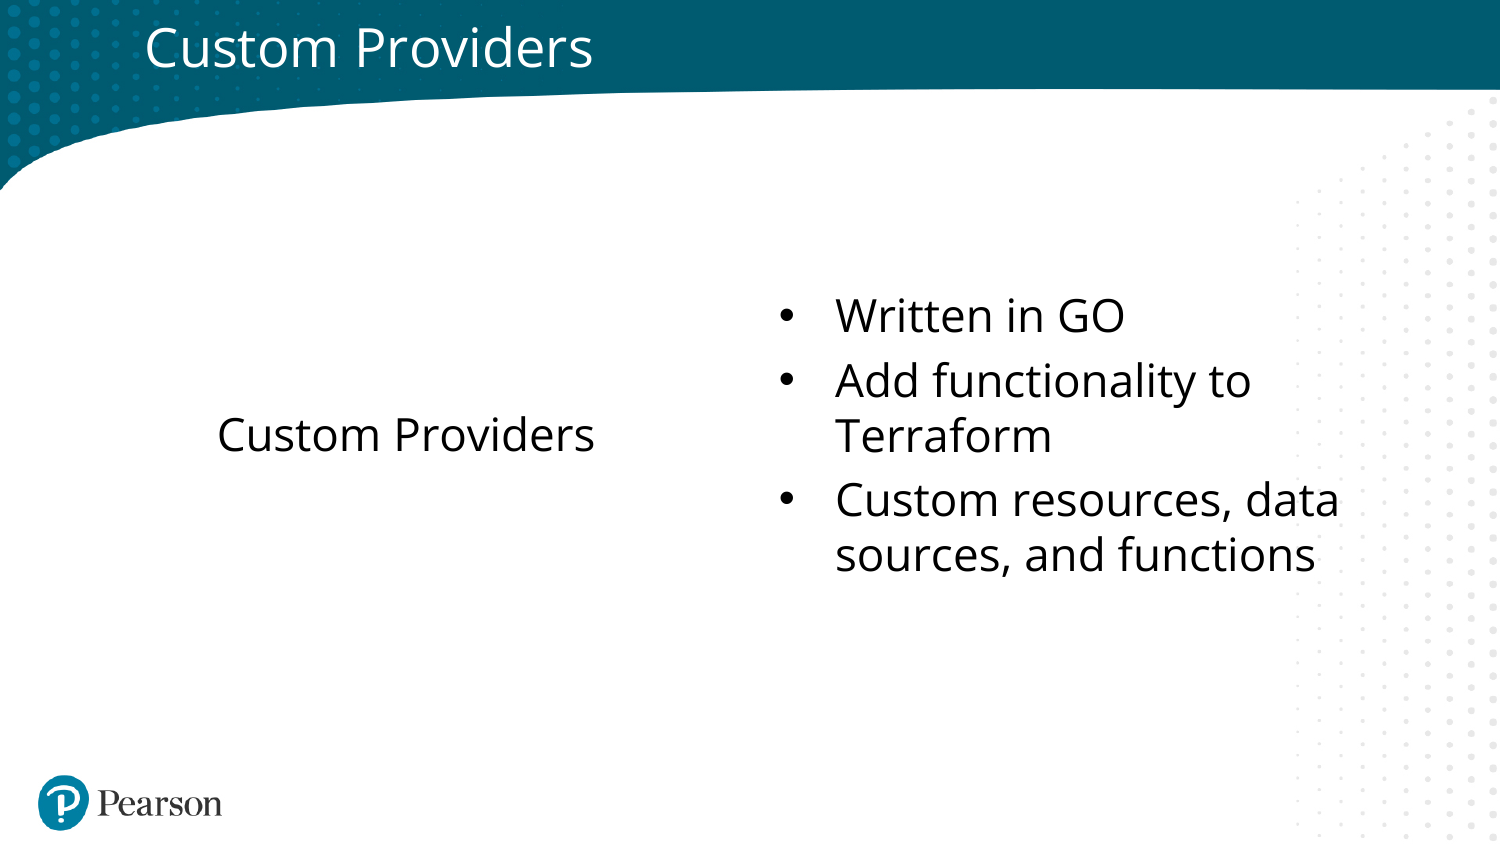

# Custom Providers
Custom Providers
Written in GO
Add functionality to Terraform
Custom resources, data sources, and functions